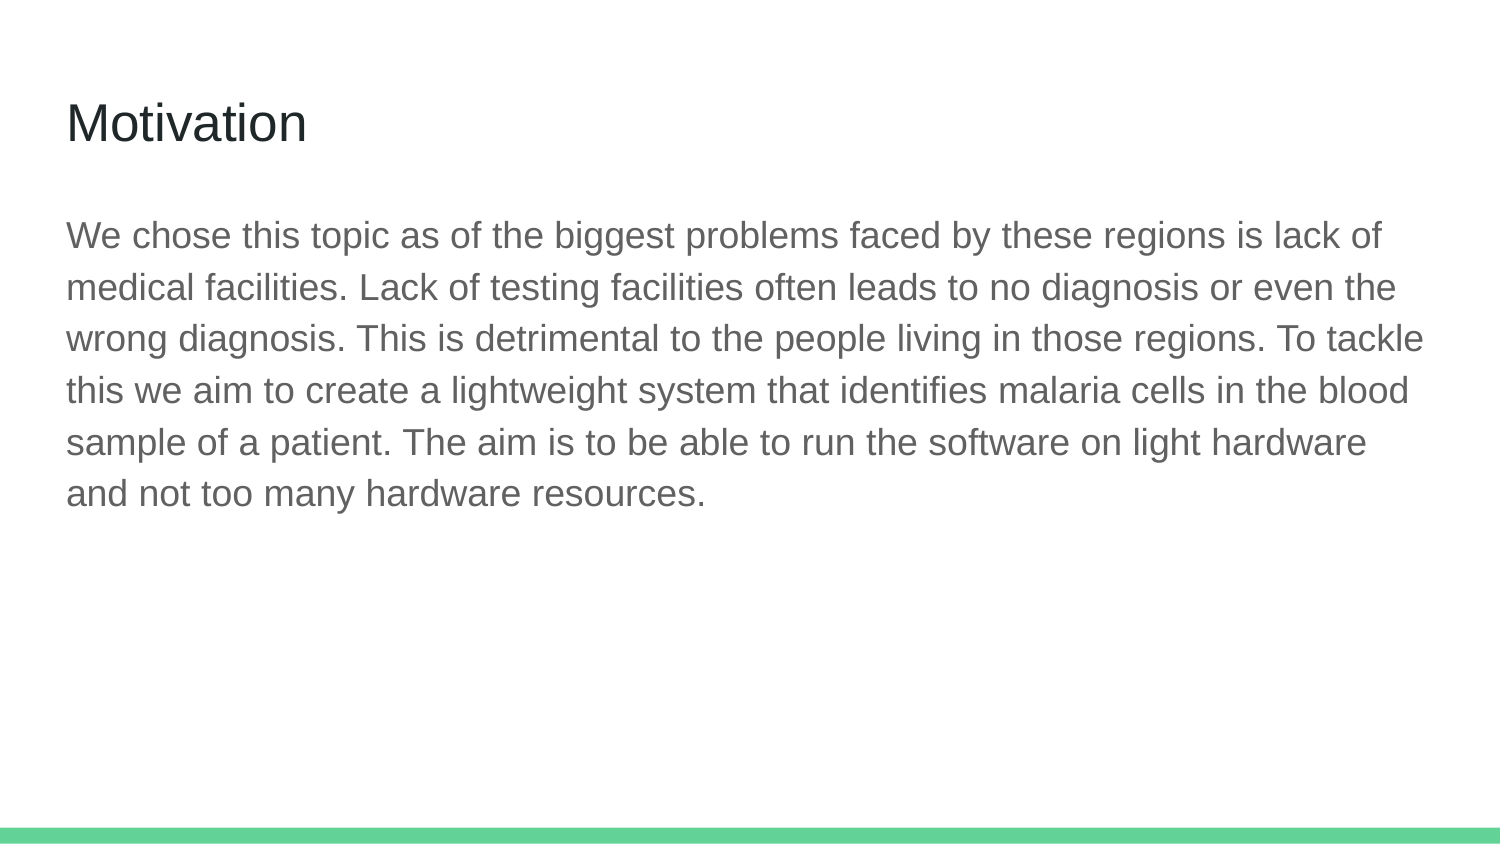

# Motivation
We chose this topic as of the biggest problems faced by these regions is lack of medical facilities. Lack of testing facilities often leads to no diagnosis or even the wrong diagnosis. This is detrimental to the people living in those regions. To tackle this we aim to create a lightweight system that identifies malaria cells in the blood sample of a patient. The aim is to be able to run the software on light hardware and not too many hardware resources.